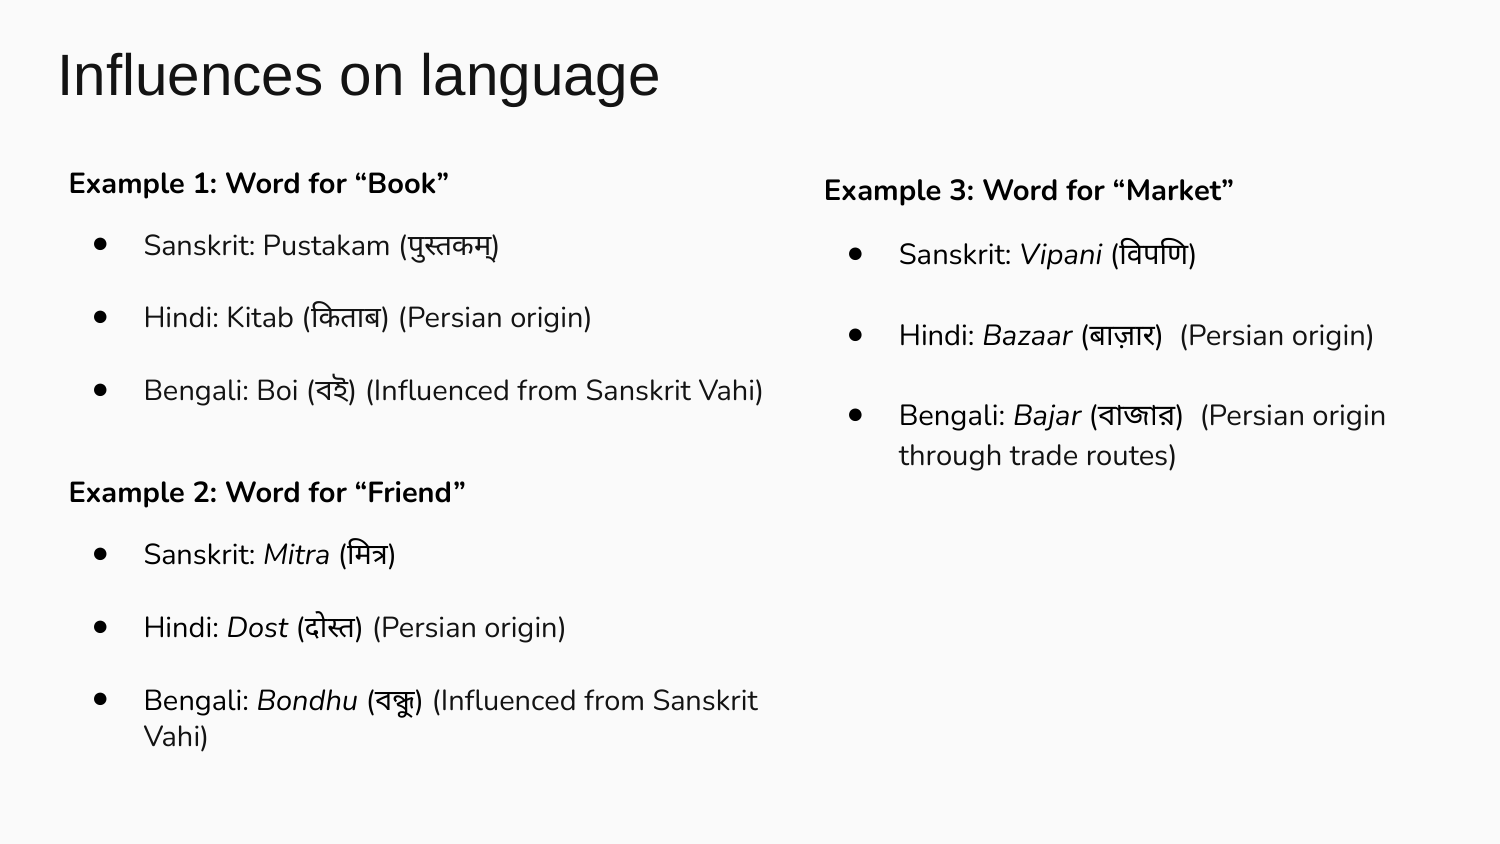

# Influences on language

Example 1: Word for “Book”
Sanskrit: Pustakam (पुस्तकम्)
Hindi: Kitab (किताब) (Persian origin)
Bengali: Boi (বই) (Influenced from Sanskrit Vahi)
Example 2: Word for “Friend”
Sanskrit: Mitra (मित्र)
Hindi: Dost (दोस्त) (Persian origin)
Bengali: Bondhu (বন্ধু) (Influenced from Sanskrit Vahi)

Example 3: Word for “Market”
Sanskrit: Vipani (विपणि)
Hindi: Bazaar (बाज़ार)  (Persian origin)
Bengali: Bajar (বাজার)  (Persian origin through trade routes)